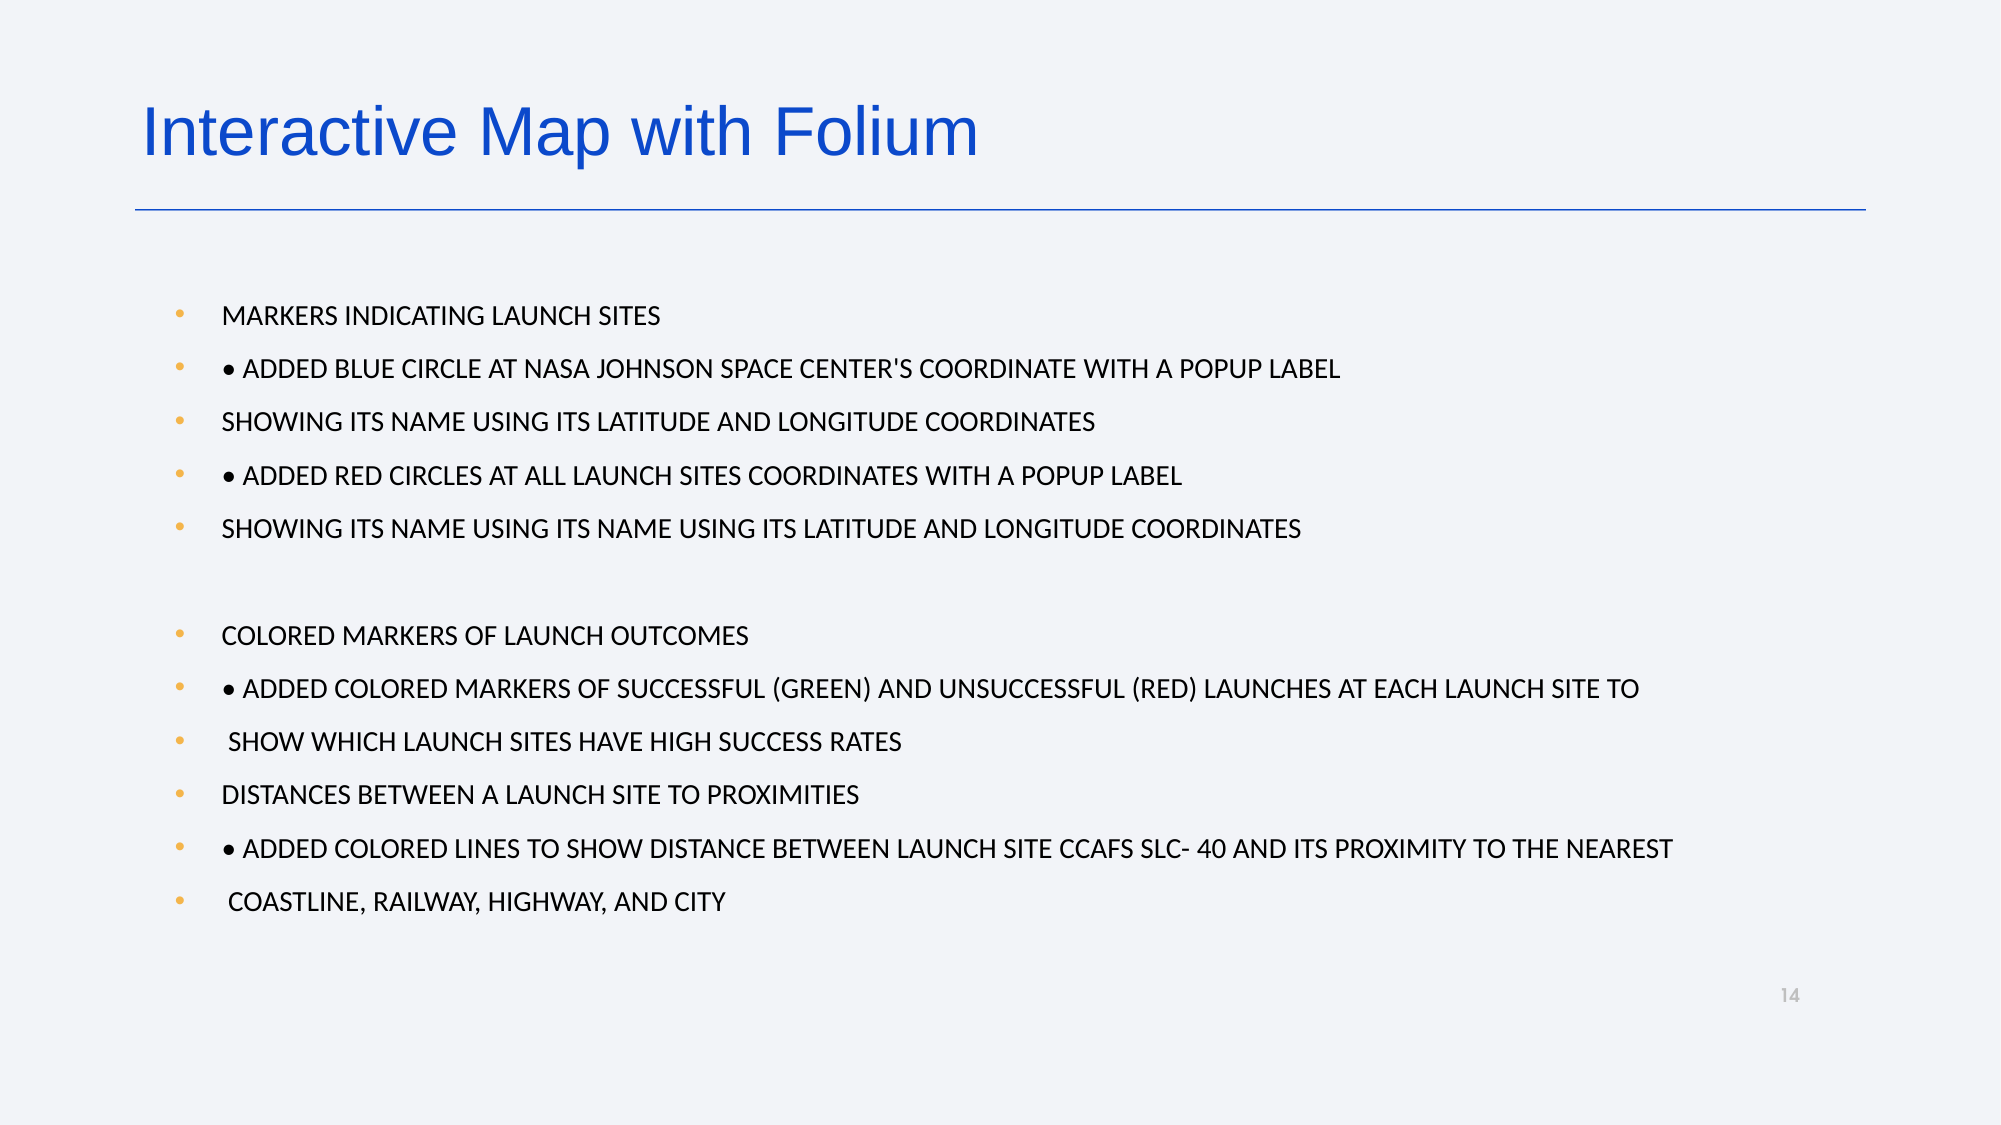

Interactive Map with Folium
Markers Indicating Launch Sites
• Added blue circle at NASA Johnson Space Center's coordinate with a popup label
showing its name using its latitude and longitude coordinates
• Added red circles at all launch sites coordinates with a popup label
showing its name using its name using its latitude and longitude coordinates

Colored Markers of Launch Outcomes
• Added colored markers Of Successful (Green) and Unsuccessful (red) Launches at each launch site to
 show which launch sites have high success rates
Distances Between a Launch Site to Proximities
• Added colored lines To show distance between launch site CCAFS SLC- 40 and its proximity to the nearest
 coastline, railway, highway, and city

14